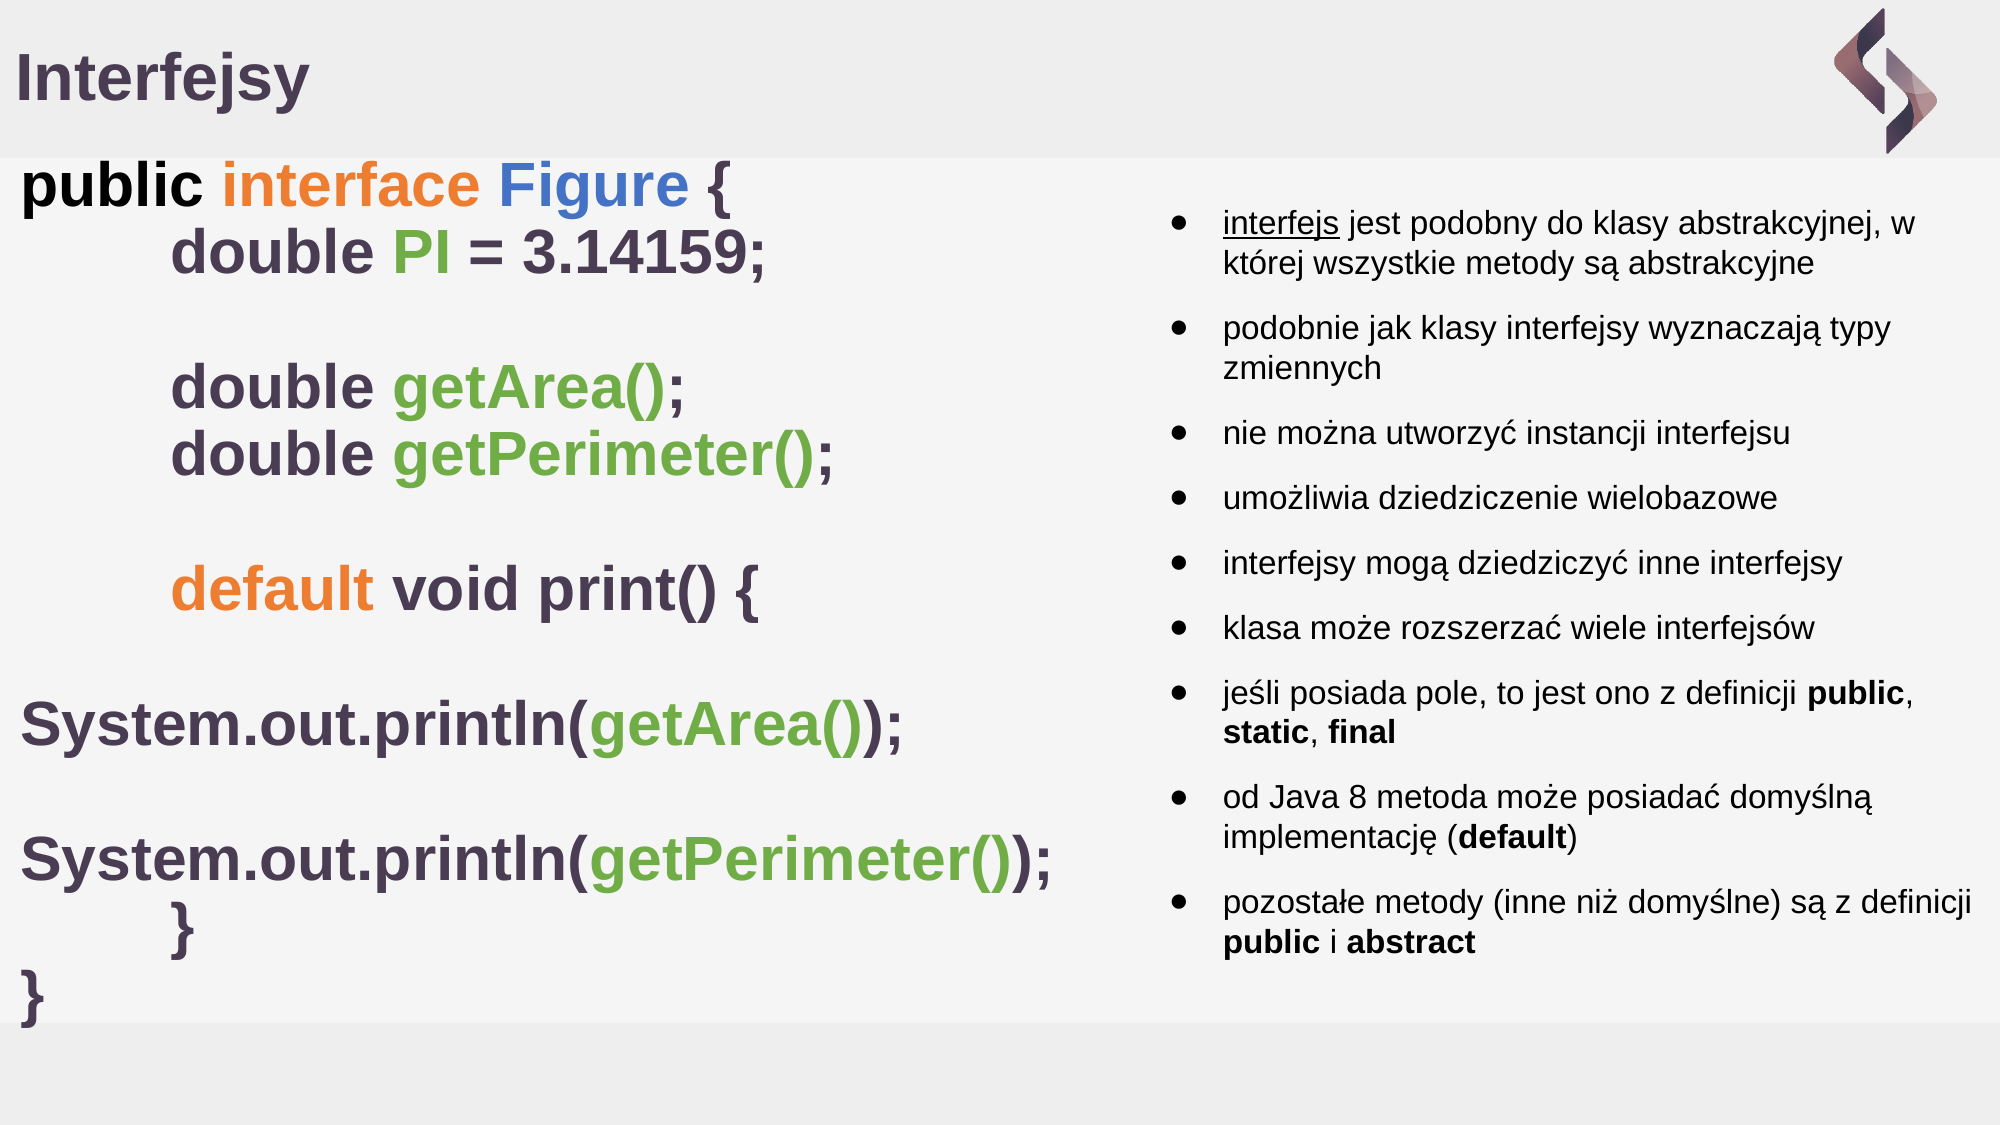

# Interfejsy
public interface Figure {
	double PI = 3.14159;

	double getArea();
	double getPerimeter();

	default void print() {
    		System.out.println(getArea());
    		System.out.println(getPerimeter());
	}
}
interfejs jest podobny do klasy abstrakcyjnej, w której wszystkie metody są abstrakcyjne

podobnie jak klasy interfejsy wyznaczają typy zmiennych

nie można utworzyć instancji interfejsu

umożliwia dziedziczenie wielobazowe

interfejsy mogą dziedziczyć inne interfejsy

klasa może rozszerzać wiele interfejsów

jeśli posiada pole, to jest ono z definicji public, static, final

od Java 8 metoda może posiadać domyślną implementację (default)

pozostałe metody (inne niż domyślne) są z definicji public i abstract